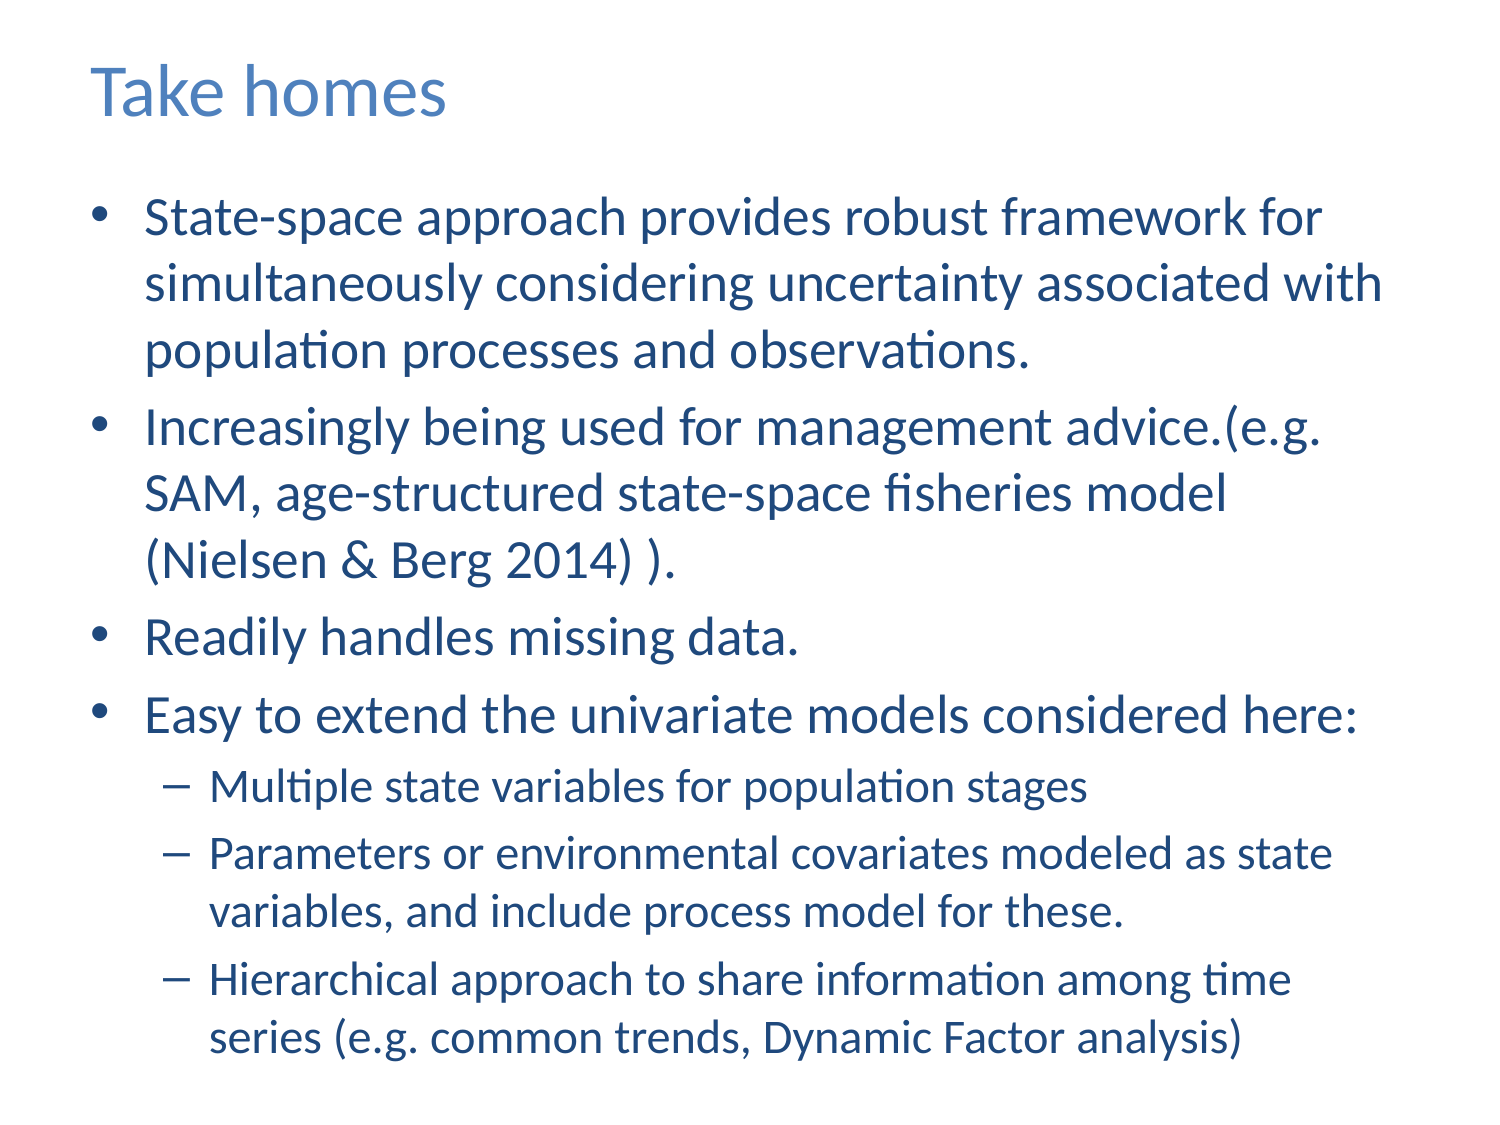

# Take homes
State-space approach provides robust framework for simultaneously considering uncertainty associated with population processes and observations.
Increasingly being used for management advice.(e.g. SAM, age-structured state-space fisheries model (Nielsen & Berg 2014) ).
Readily handles missing data.
Easy to extend the univariate models considered here:
Multiple state variables for population stages
Parameters or environmental covariates modeled as state variables, and include process model for these.
Hierarchical approach to share information among time series (e.g. common trends, Dynamic Factor analysis)